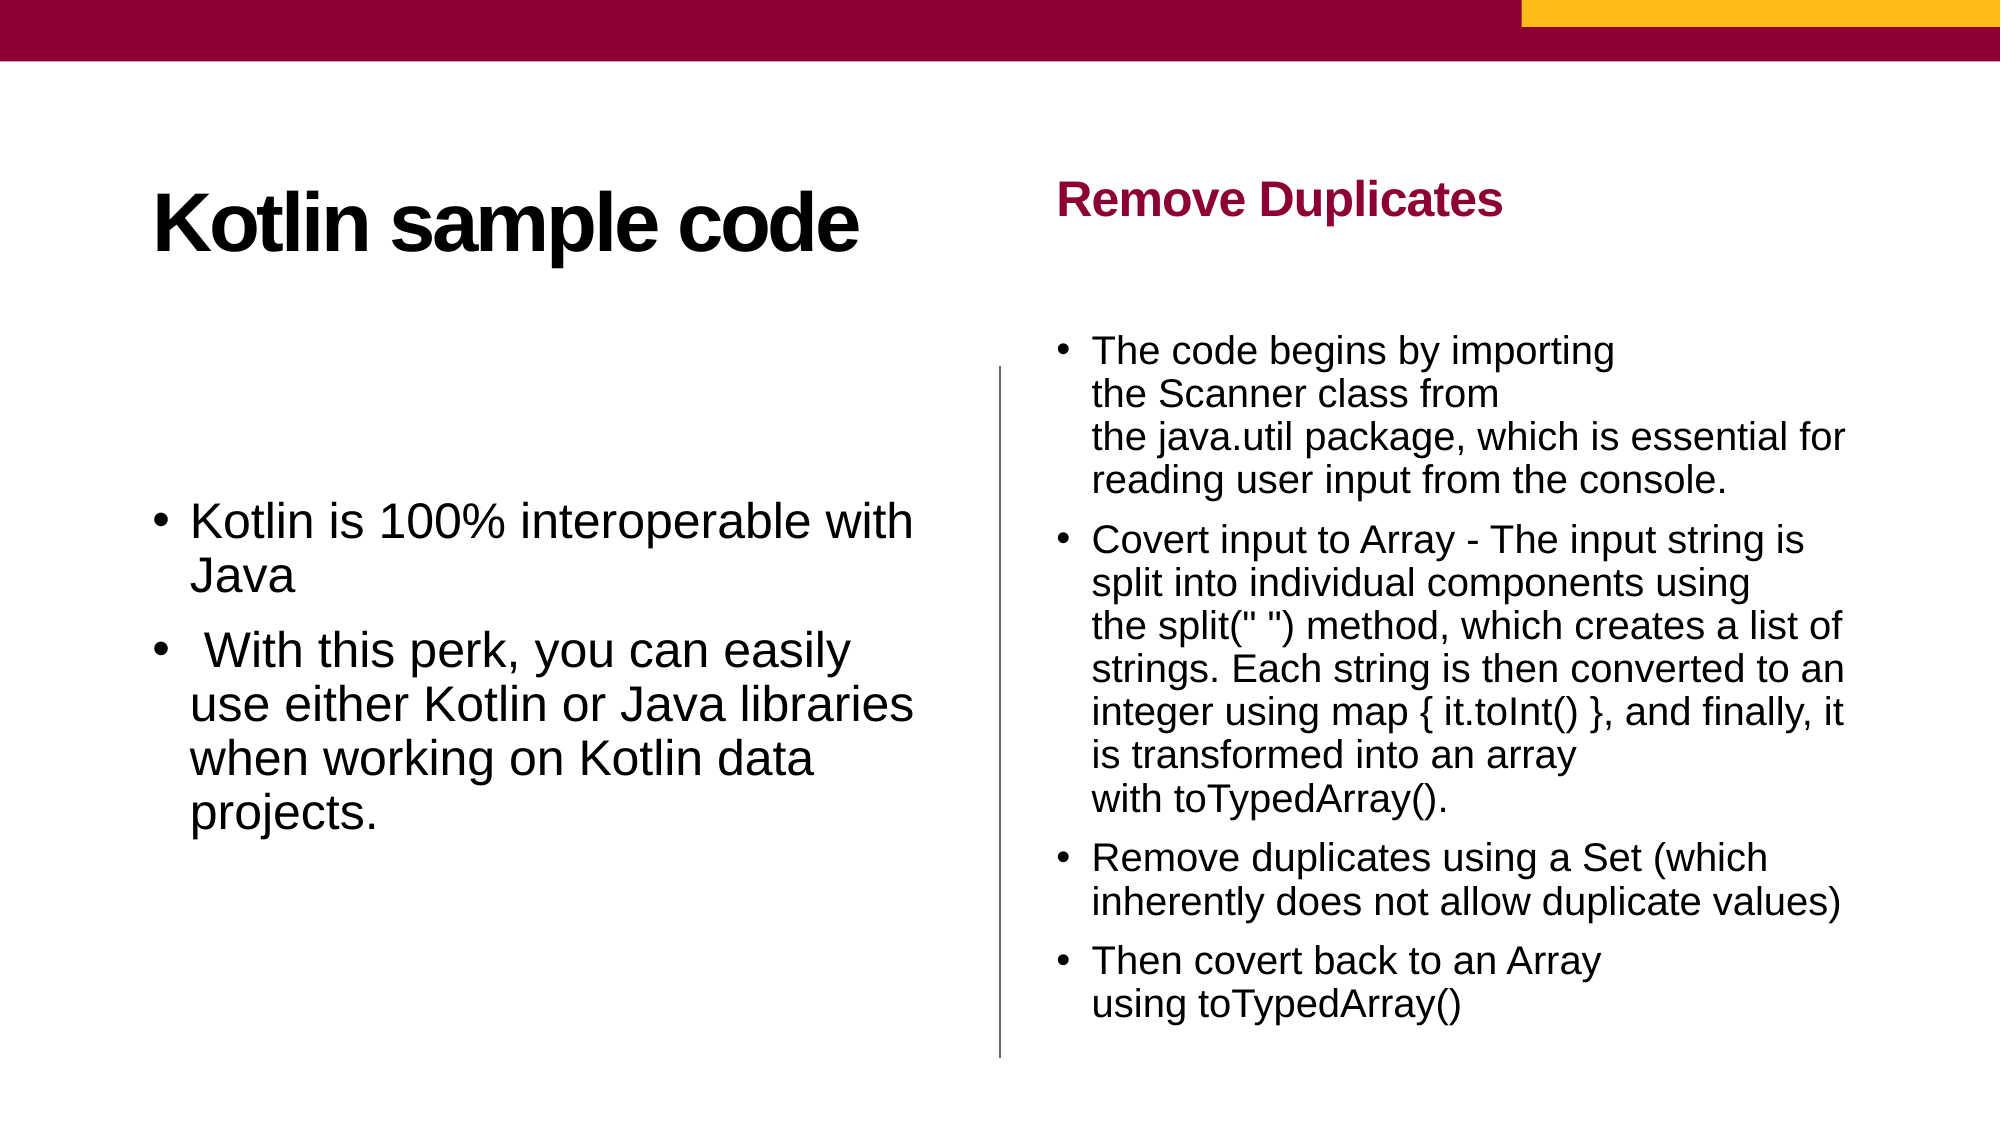

# Kotlin sample code
Remove Duplicates

The code begins by importing the Scanner class from the java.util package, which is essential for reading user input from the console.
Covert input to Array - The input string is split into individual components using the split(" ") method, which creates a list of strings. Each string is then converted to an integer using map { it.toInt() }, and finally, it is transformed into an array with toTypedArray().
Remove duplicates using a Set (which inherently does not allow duplicate values)
Then covert back to an Array using toTypedArray()
Kotlin is 100% interoperable with Java
 With this perk, you can easily use either Kotlin or Java libraries when working on Kotlin data projects.